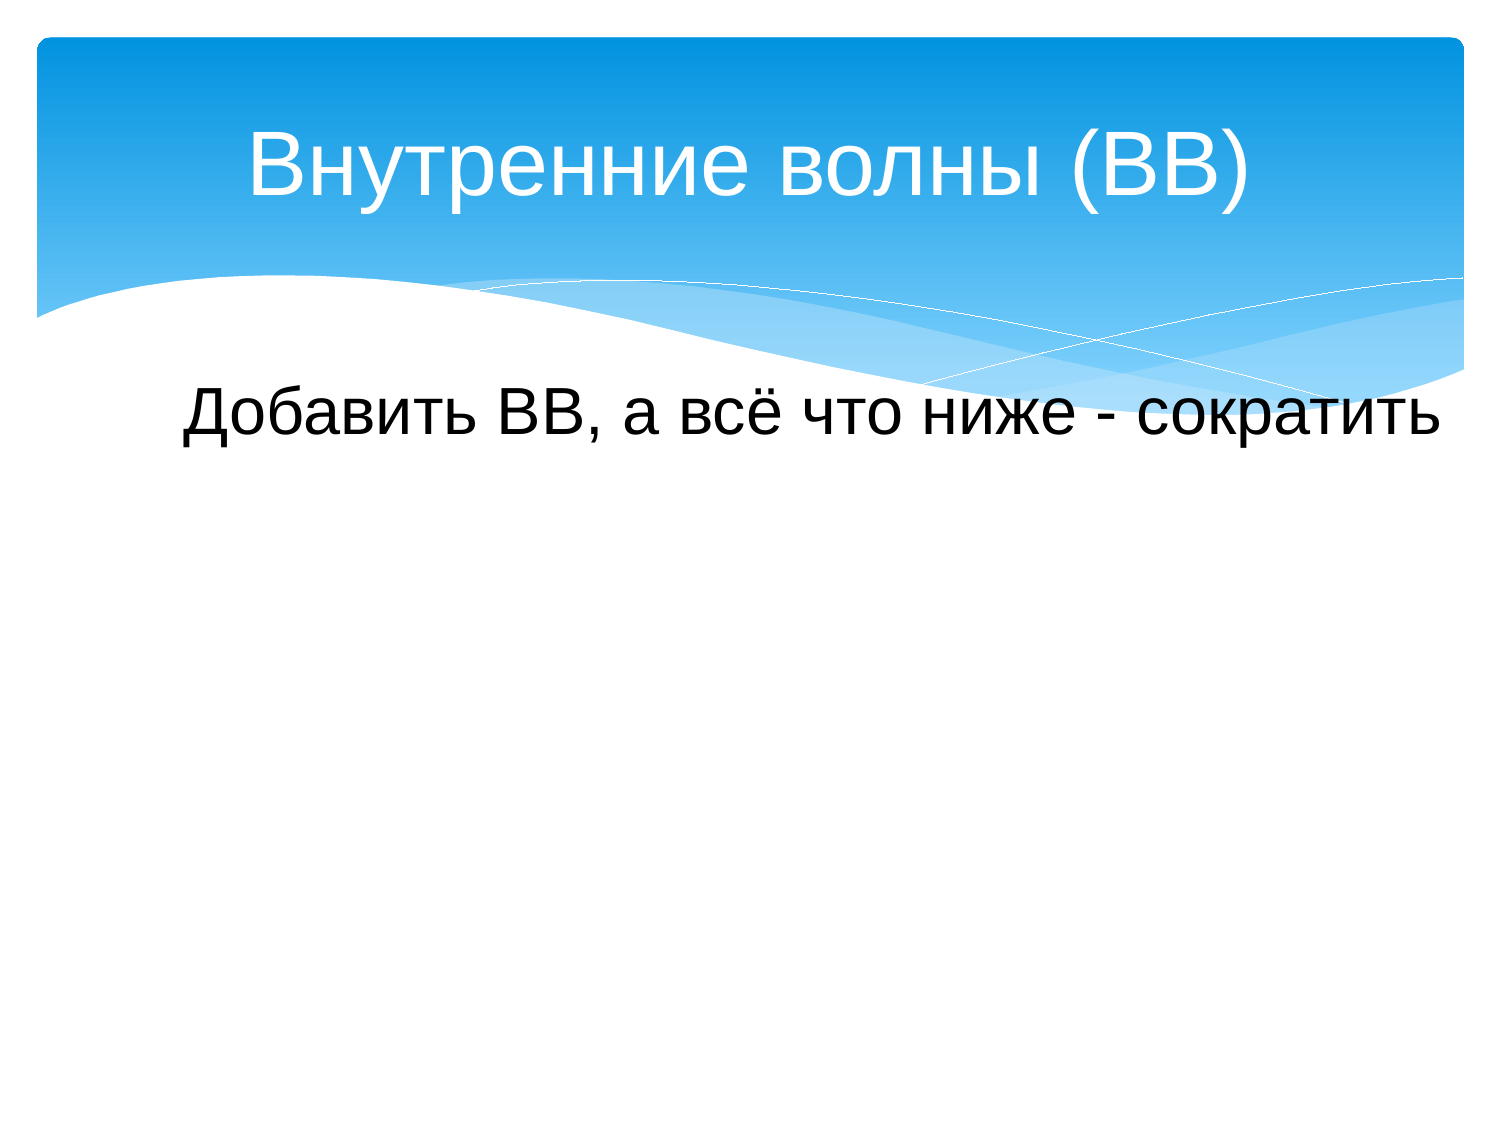

# Внутренние волны (ВВ)
Добавить ВВ, а всё что ниже - сократить